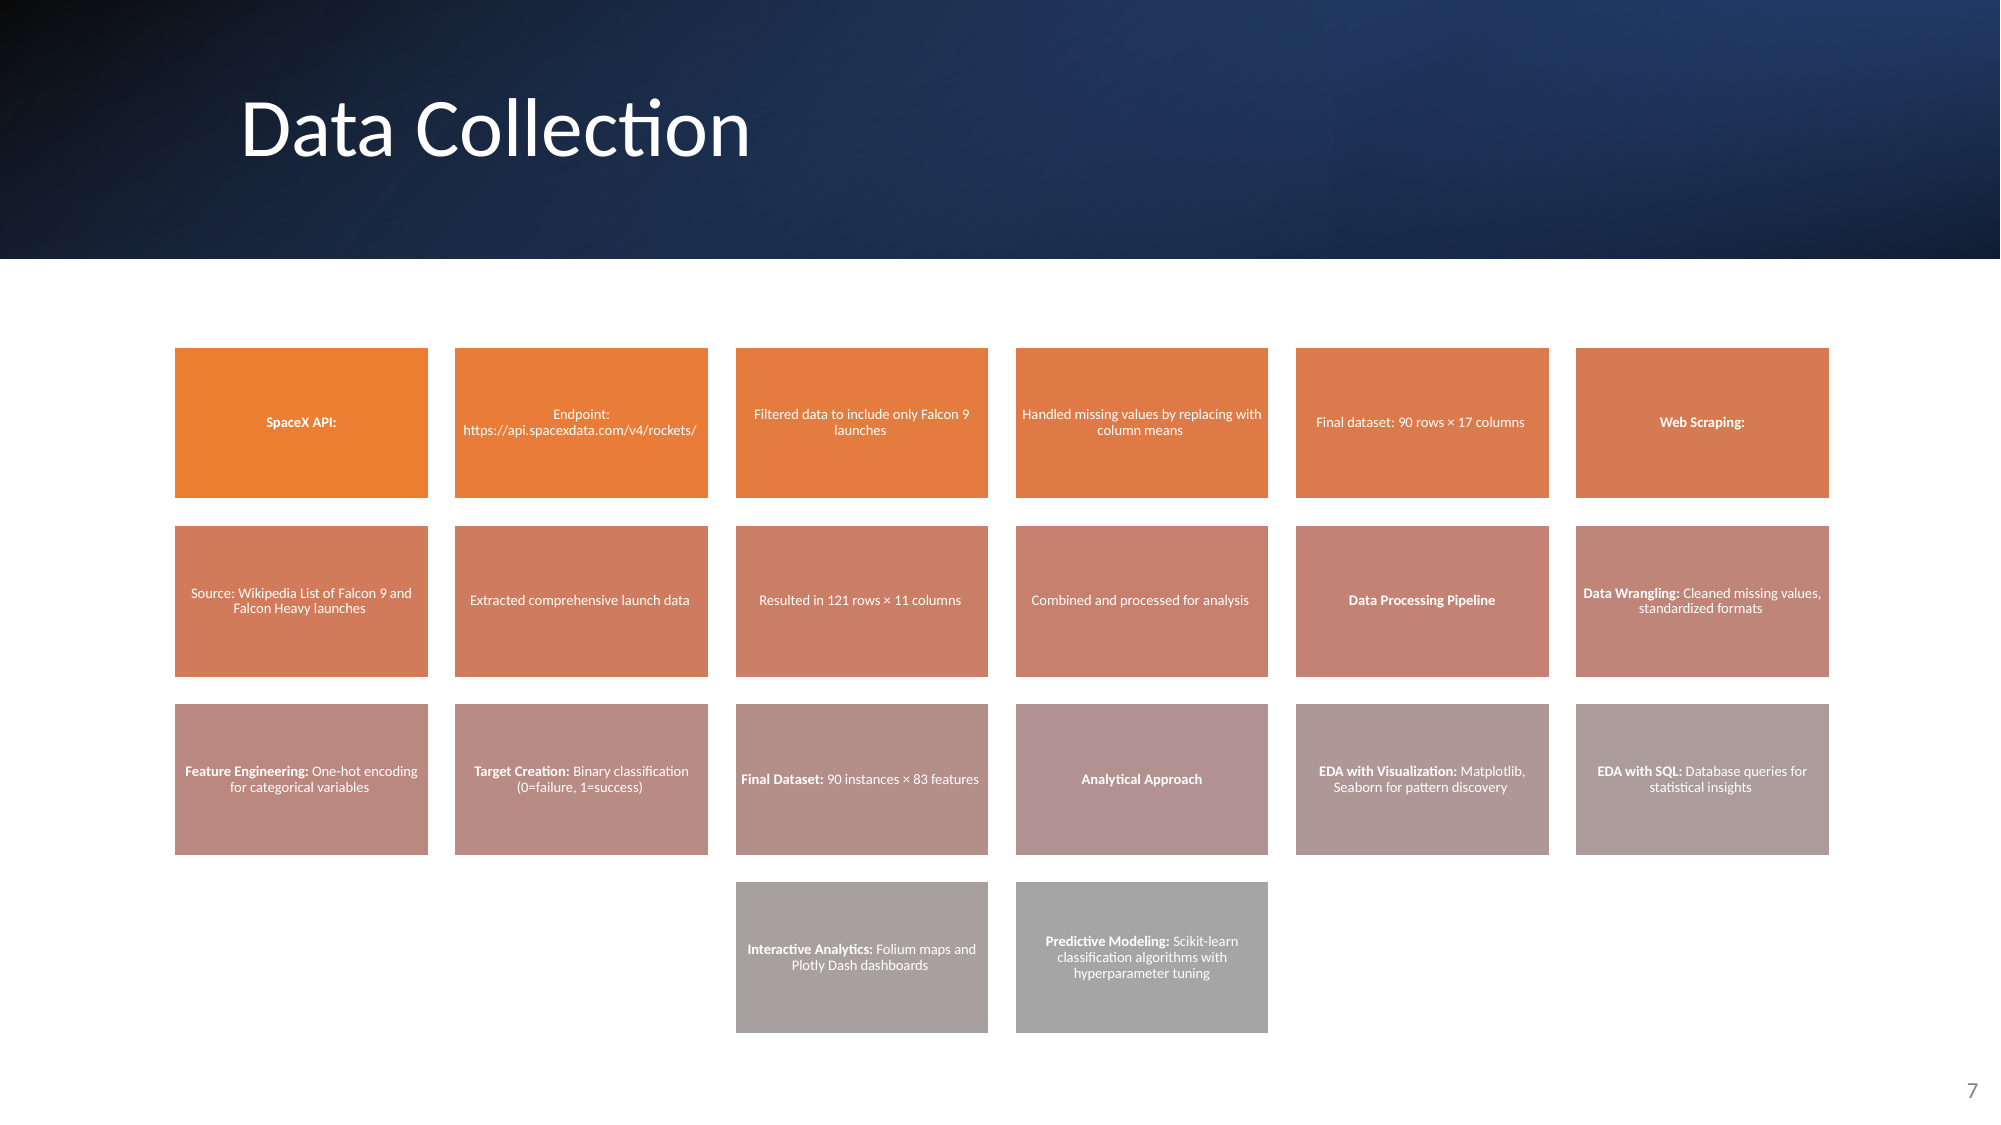

Data Collection
SpaceX API:
Endpoint: https://api.spacexdata.com/v4/rockets/
Filtered data to include only Falcon 9 launches
Handled missing values by replacing with column means
Final dataset: 90 rows × 17 columns
Web Scraping:
Source: Wikipedia List of Falcon 9 and Falcon Heavy launches
Extracted comprehensive launch data
Resulted in 121 rows × 11 columns
Combined and processed for analysis
Data Processing Pipeline
Data Wrangling: Cleaned missing values, standardized formats
Feature Engineering: One-hot encoding for categorical variables
Target Creation: Binary classification (0=failure, 1=success)
Final Dataset: 90 instances × 83 features
Analytical Approach
EDA with Visualization: Matplotlib, Seaborn for pattern discovery
EDA with SQL: Database queries for statistical insights
Interactive Analytics: Folium maps and Plotly Dash dashboards
Predictive Modeling: Scikit-learn classification algorithms with hyperparameter tuning
7